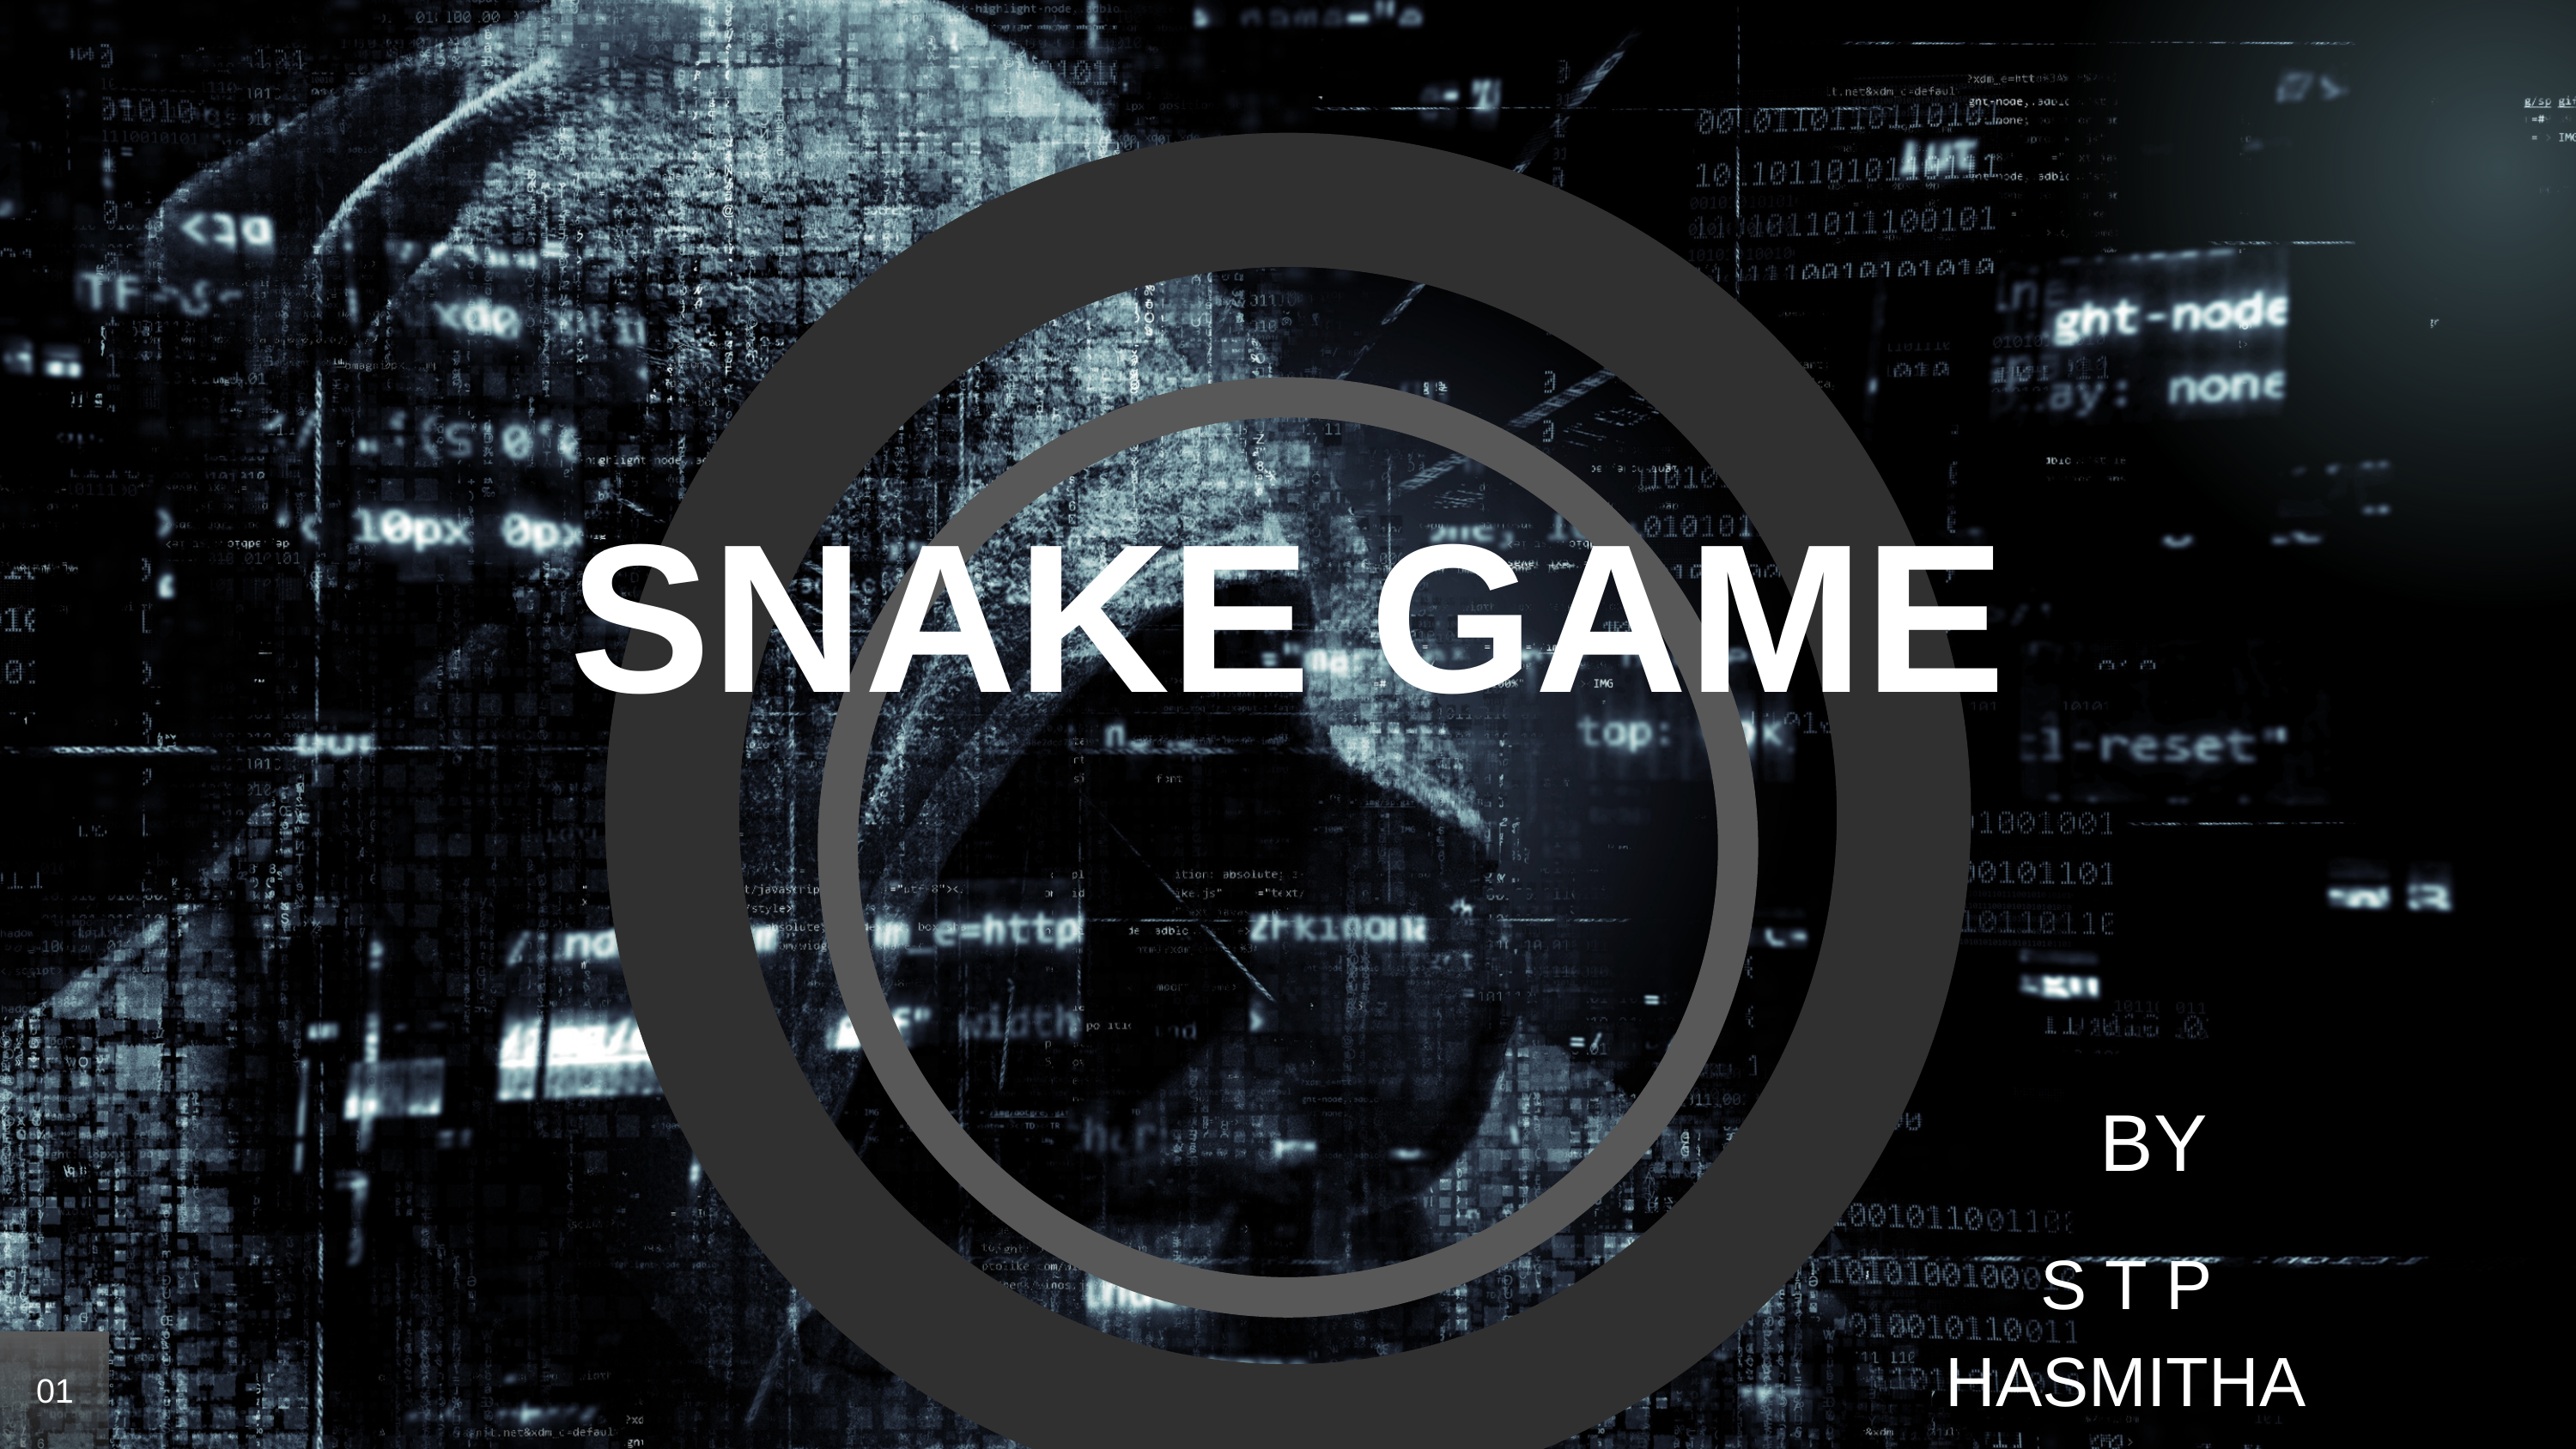

SNAKE GAME
BY
S T P HASMITHA

01